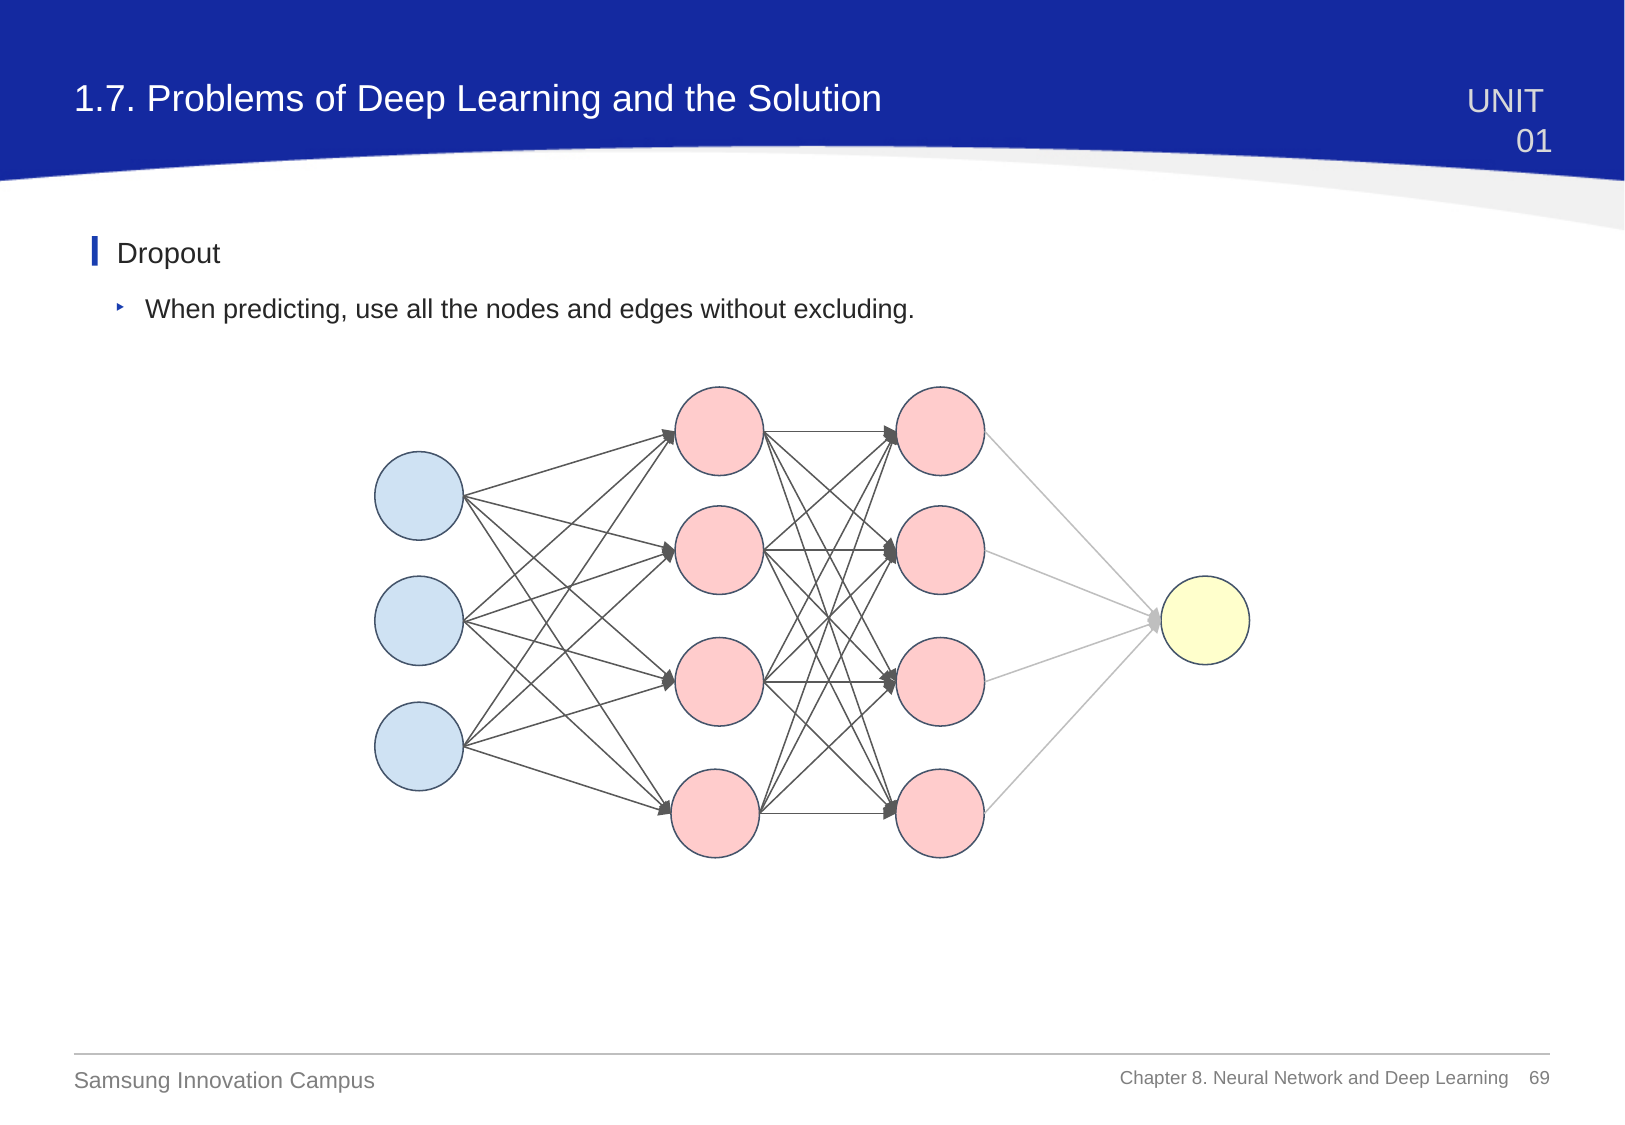

1.7. Problems of Deep Learning and the Solution
UNIT  01
Dropout

When predicting, use all the nodes and edges without excluding.